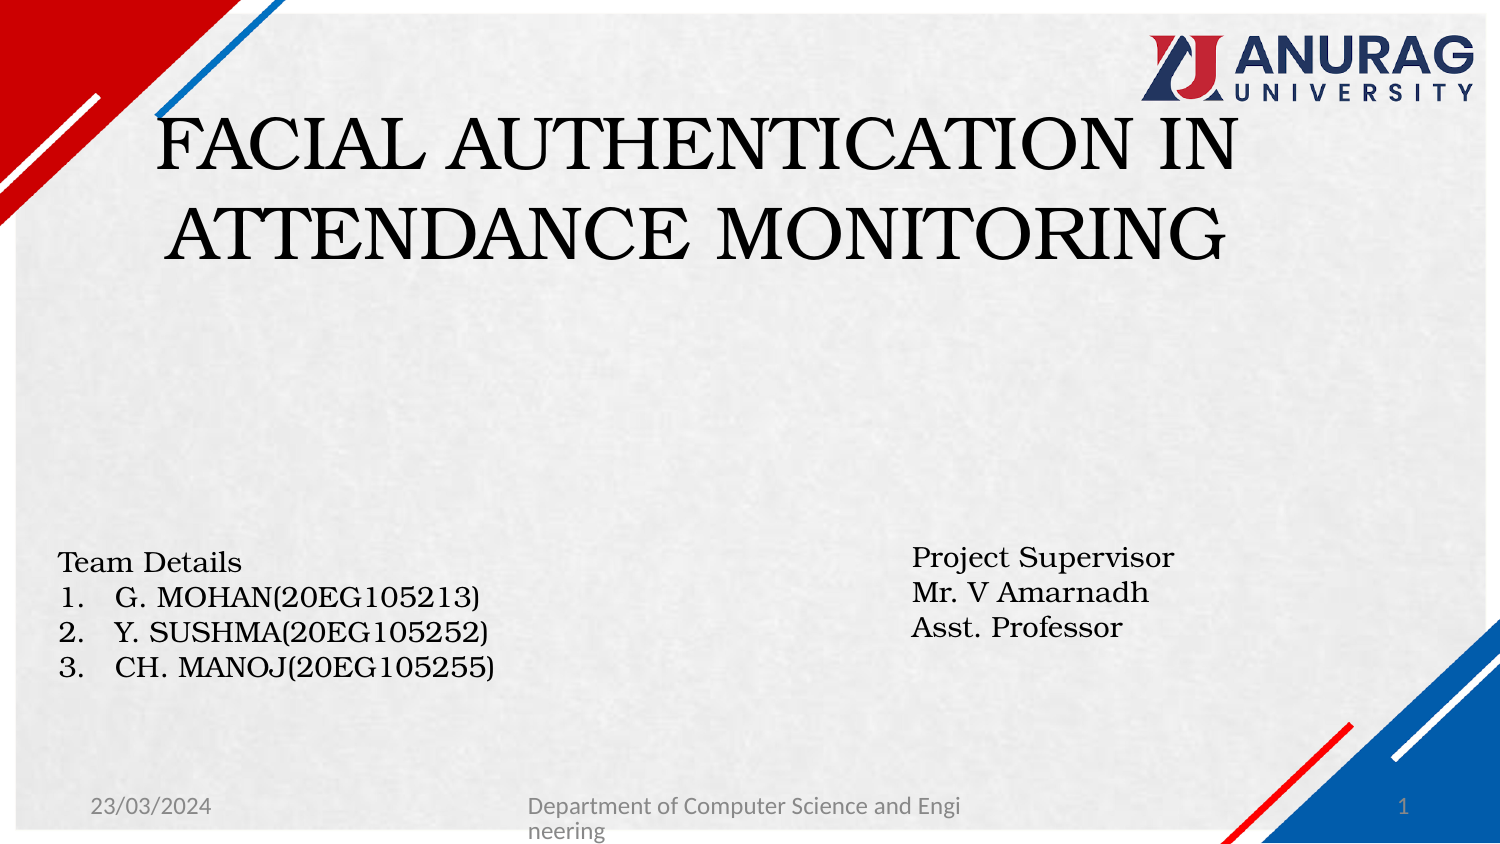

# FACIAL AUTHENTICATION IN ATTENDANCE MONITORING

Project Supervisor
Mr. V Amarnadh
Asst. Professor
Team Details
G. MOHAN(20EG105213)
Y. SUSHMA(20EG105252)
CH. MANOJ(20EG105255)
23/03/2024
Department of Computer Science and Engineering
1